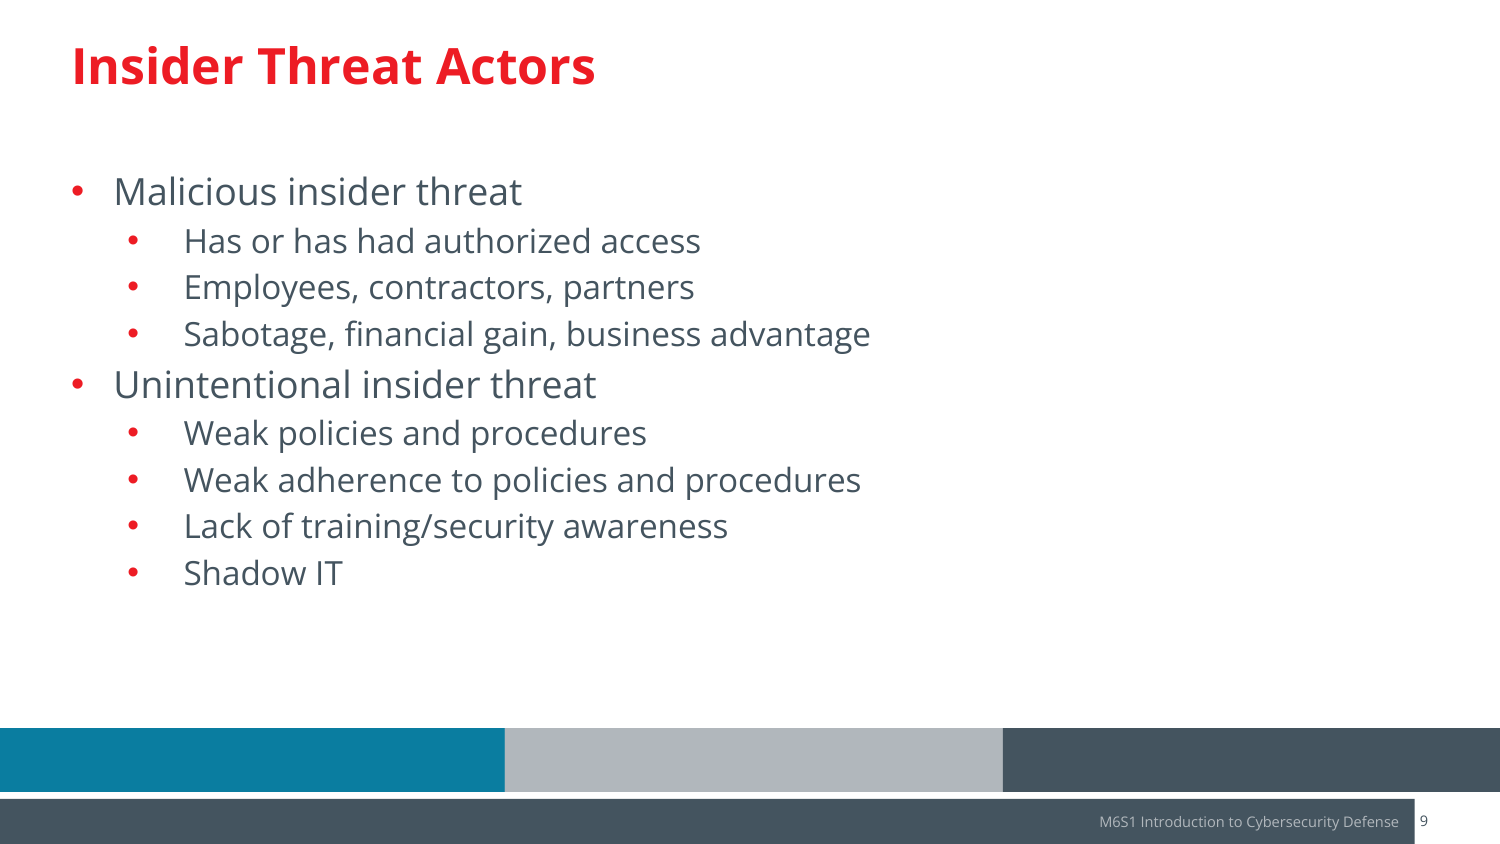

# Insider Threat Actors
Malicious insider threat
Has or has had authorized access
Employees, contractors, partners
Sabotage, financial gain, business advantage
Unintentional insider threat
Weak policies and procedures
Weak adherence to policies and procedures
Lack of training/security awareness
Shadow IT
M6S1 Introduction to Cybersecurity Defense
CompTIA Security+ Lesson 2 | Copyright © 2020 CompTIA Properties, LLC. All Rights Reserved.  |  CompTIA.org
9